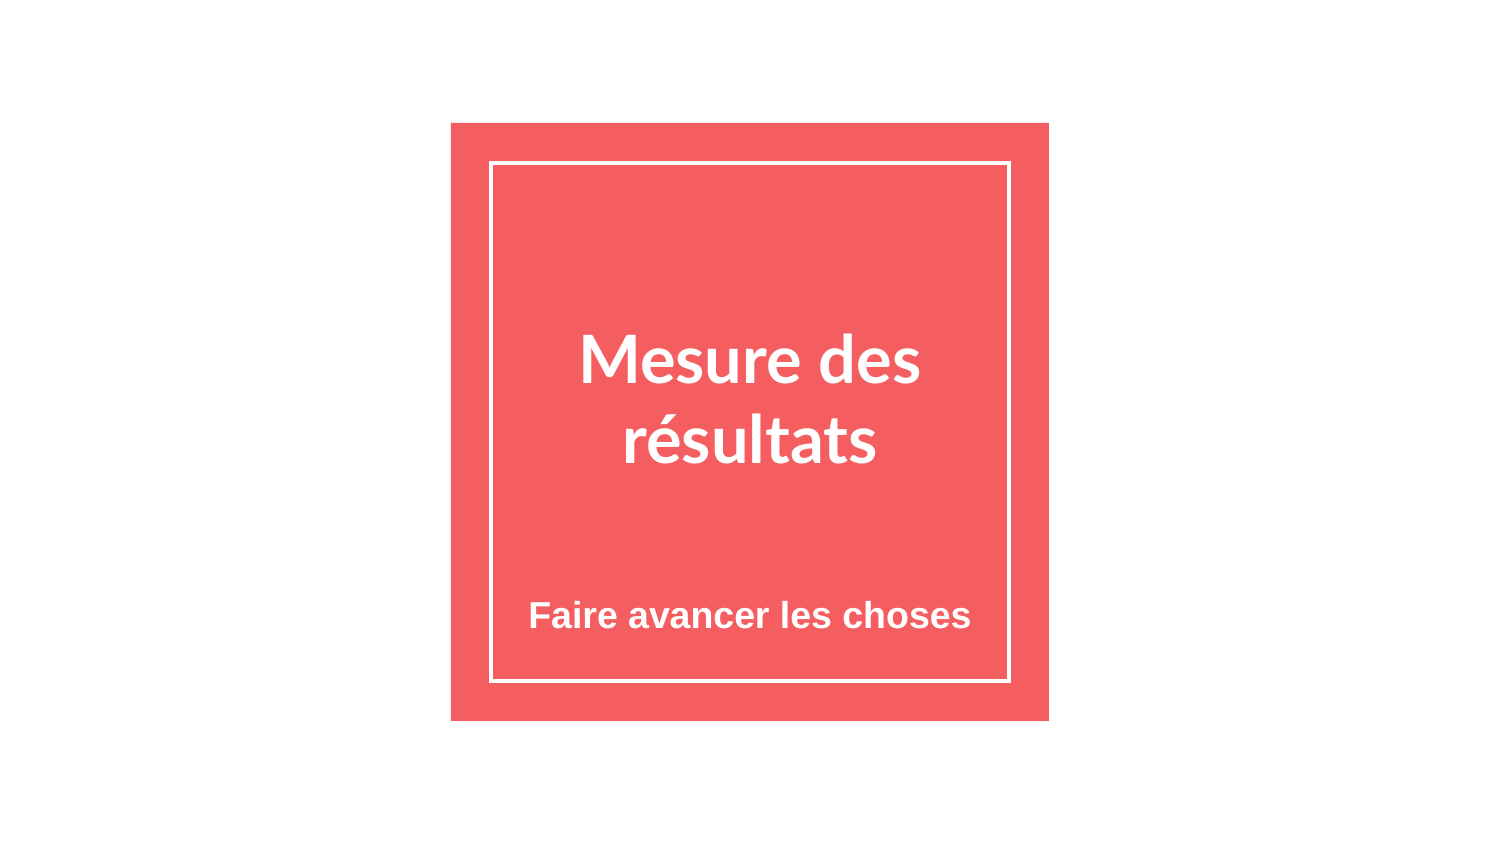

# Mesure des résultats
Faire avancer les choses